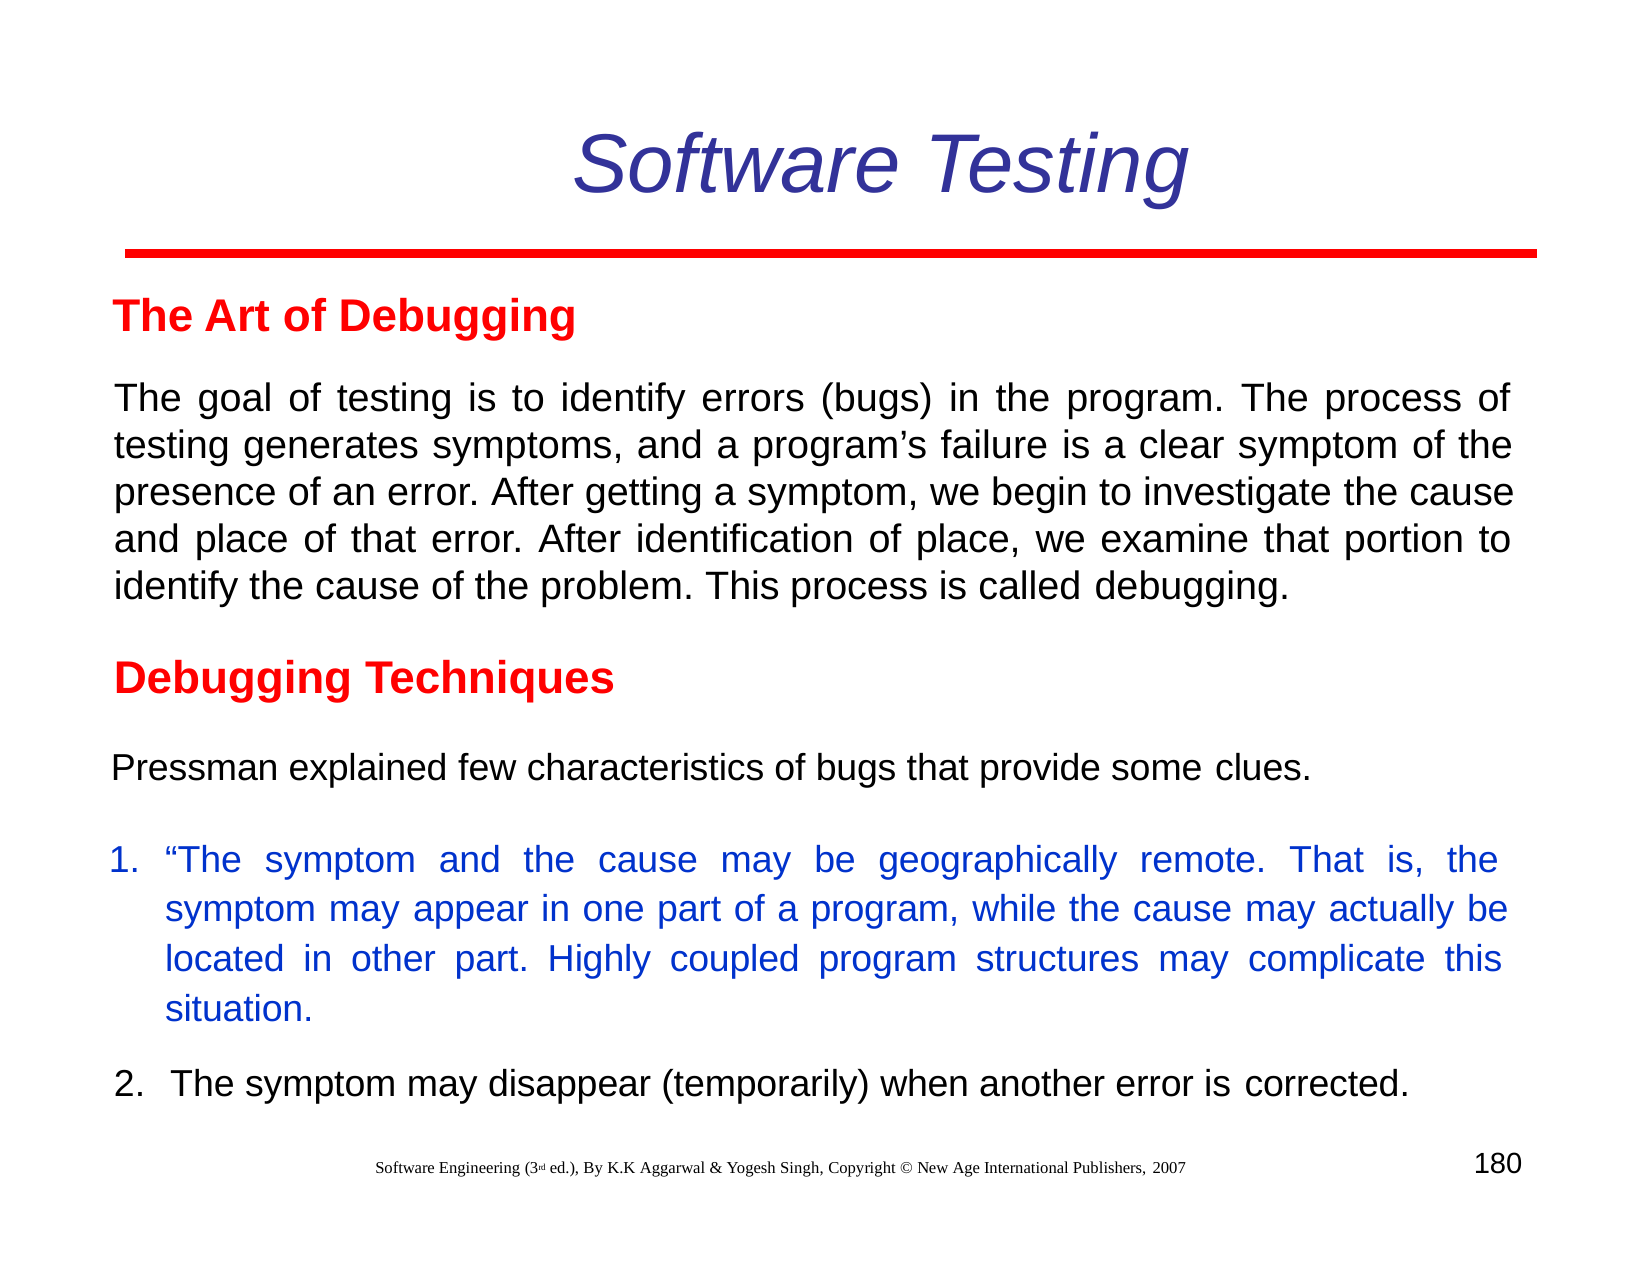

# Software Testing

The Art of Debugging
The goal of testing is to identify errors (bugs) in the program. The process of  testing generates symptoms, and a program’s failure is a clear symptom of the  presence of an error. After getting a symptom, we begin to investigate the cause  and place of that error. After identification of place, we examine that portion to  identify the cause of the problem. This process is called debugging.

Debugging Techniques
Pressman explained few characteristics of bugs that provide some clues.

“The symptom and the cause may be geographically remote. That is, the  symptom may appear in one part of a program, while the cause may actually be  located in other part. Highly coupled program structures may complicate this  situation.
The symptom may disappear (temporarily) when another error is corrected.
180
Software Engineering (3rd  ed.), By K.K Aggarwal & Yogesh Singh, Copyright © New Age International Publishers, 2007